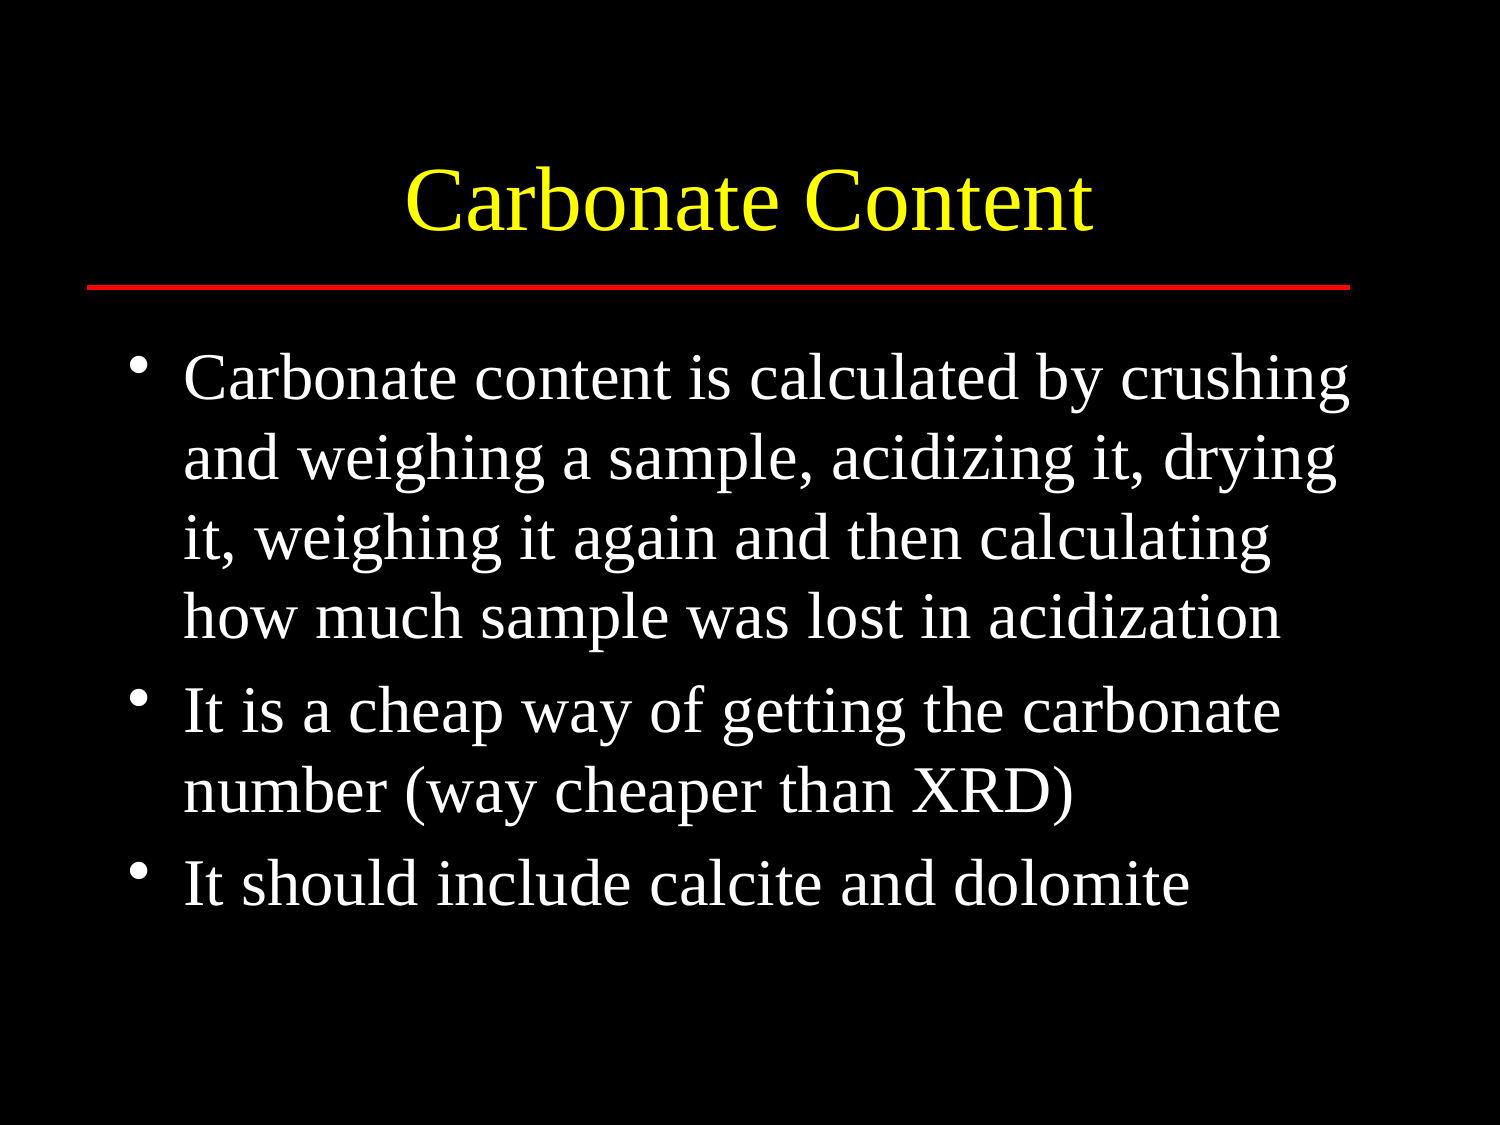

# Carbonate Content
Carbonate content is calculated by crushing and weighing a sample, acidizing it, drying it, weighing it again and then calculating how much sample was lost in acidization
It is a cheap way of getting the carbonate number (way cheaper than XRD)
It should include calcite and dolomite